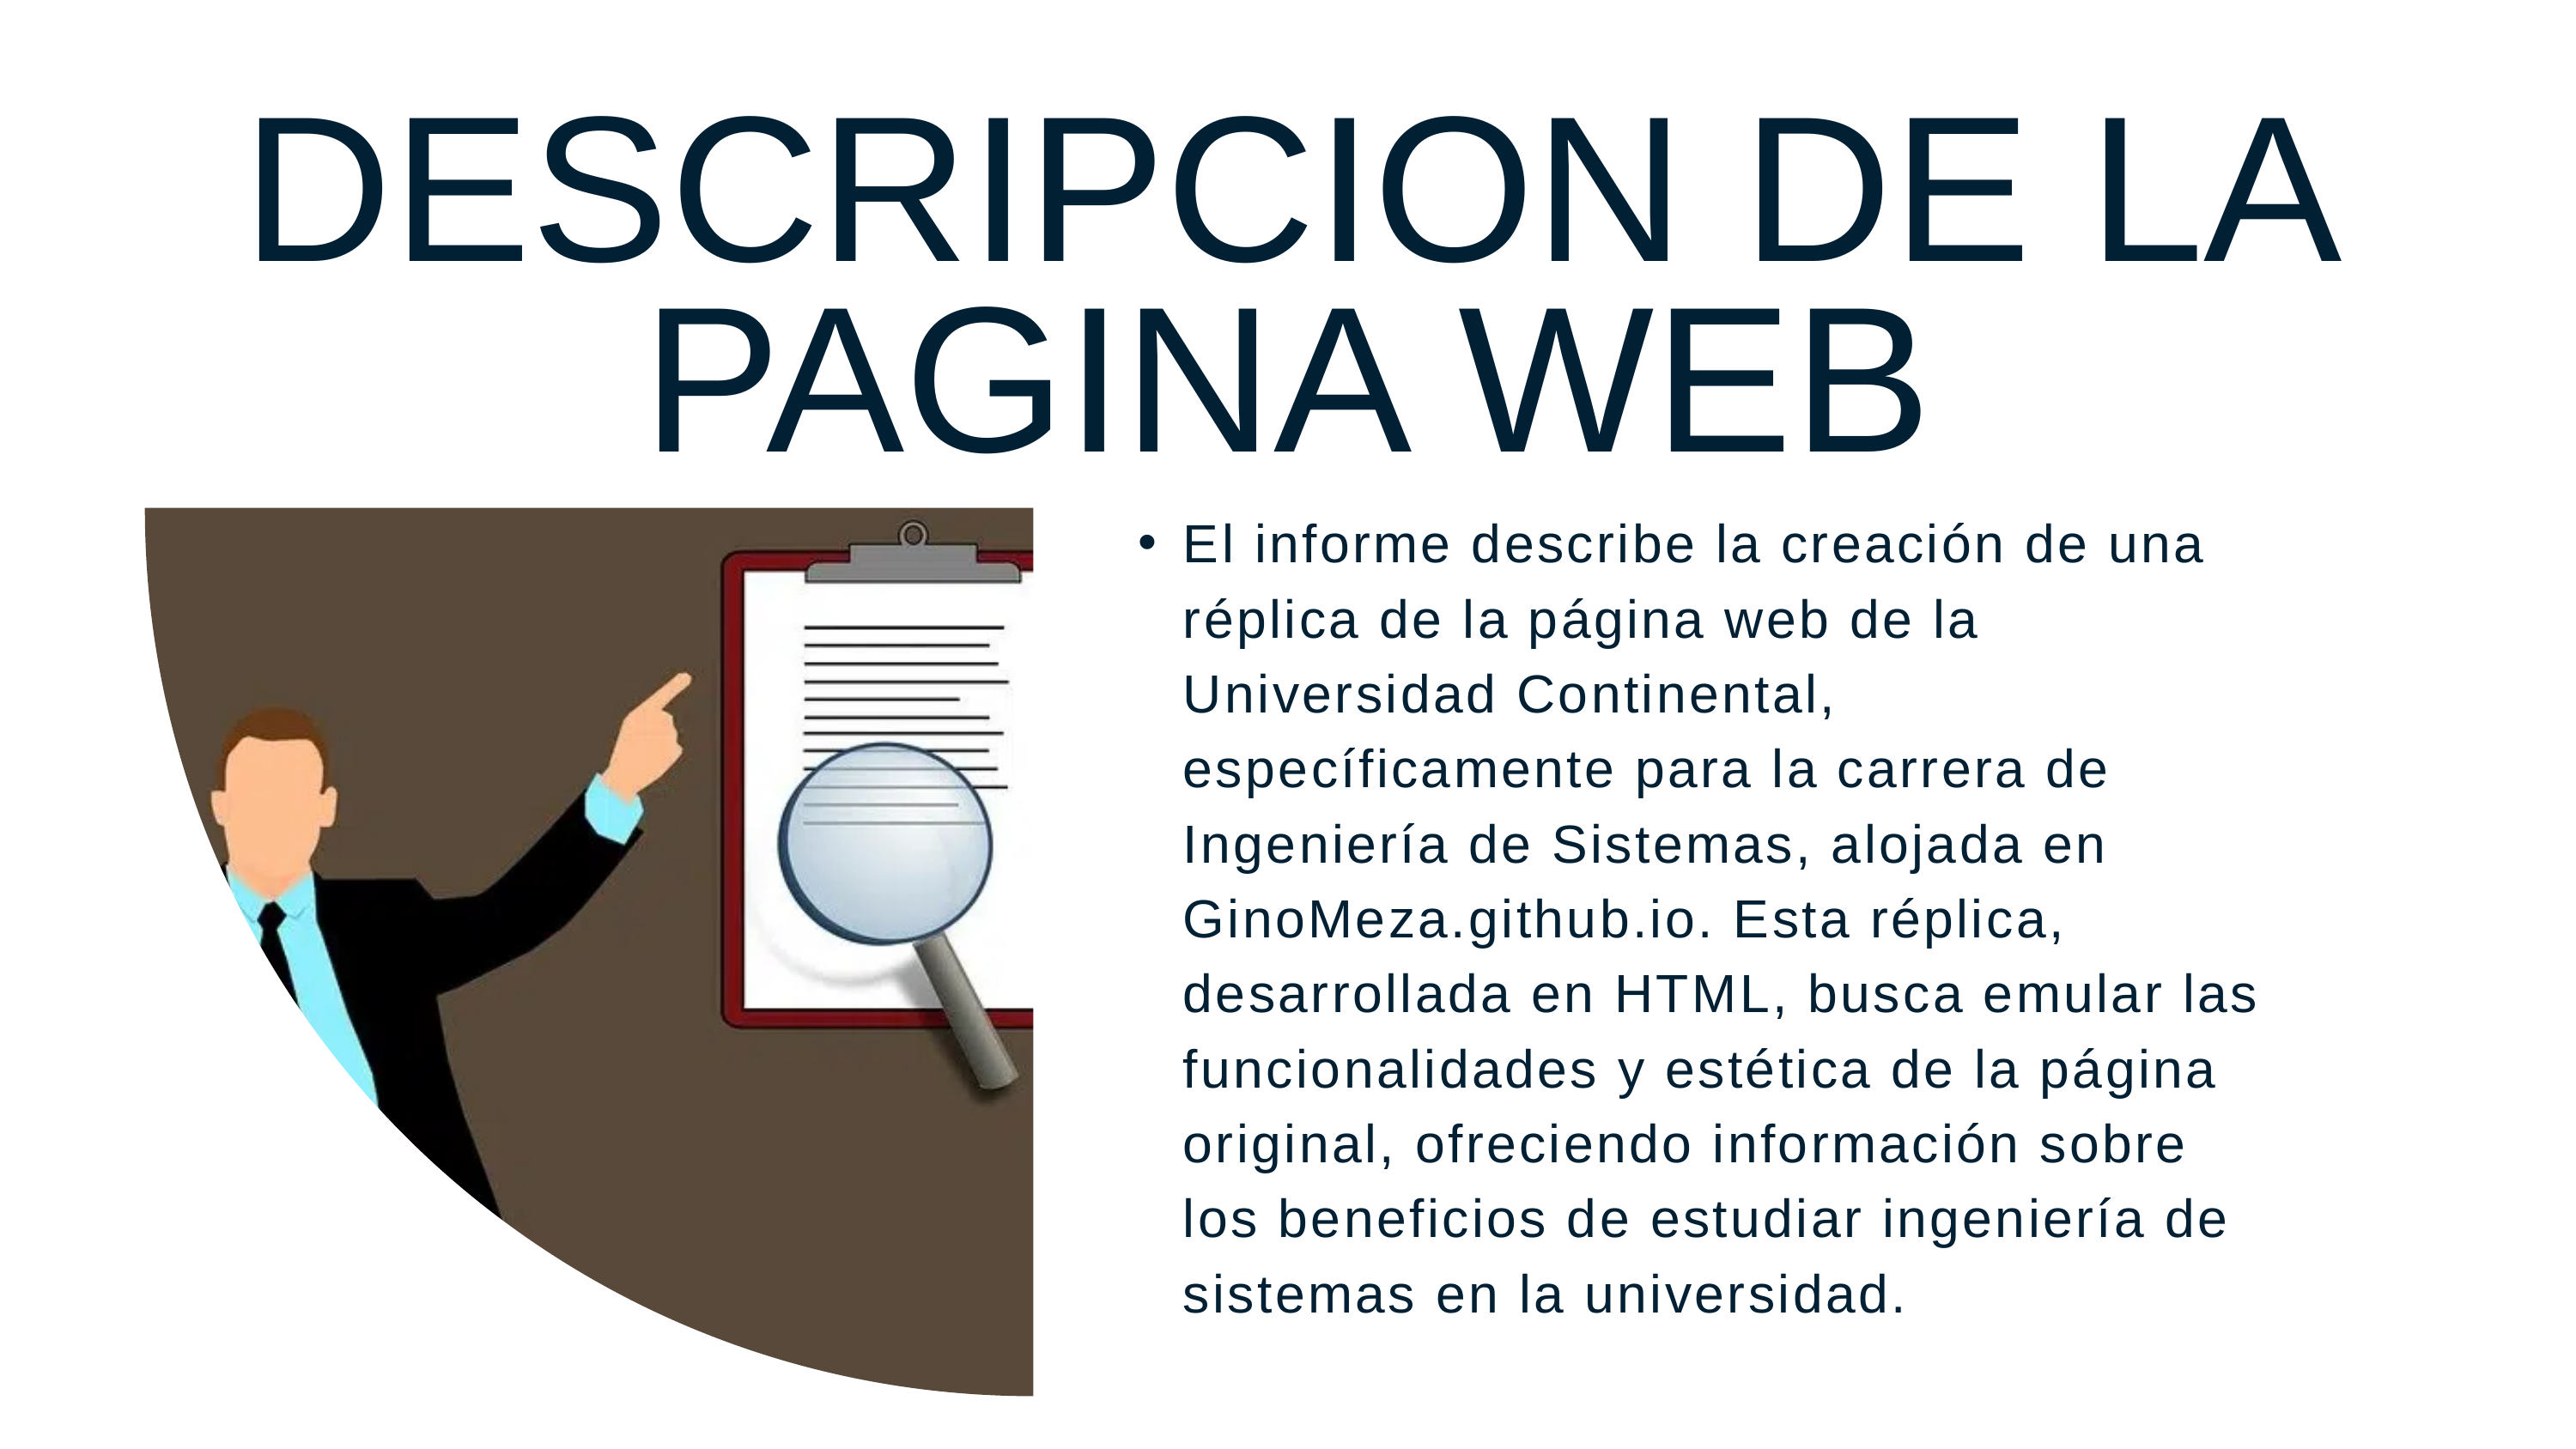

DESCRIPCION DE LA PAGINA WEB
El informe describe la creación de una réplica de la página web de la Universidad Continental, específicamente para la carrera de Ingeniería de Sistemas, alojada en GinoMeza.github.io. Esta réplica, desarrollada en HTML, busca emular las funcionalidades y estética de la página original, ofreciendo información sobre los beneficios de estudiar ingeniería de sistemas en la universidad.